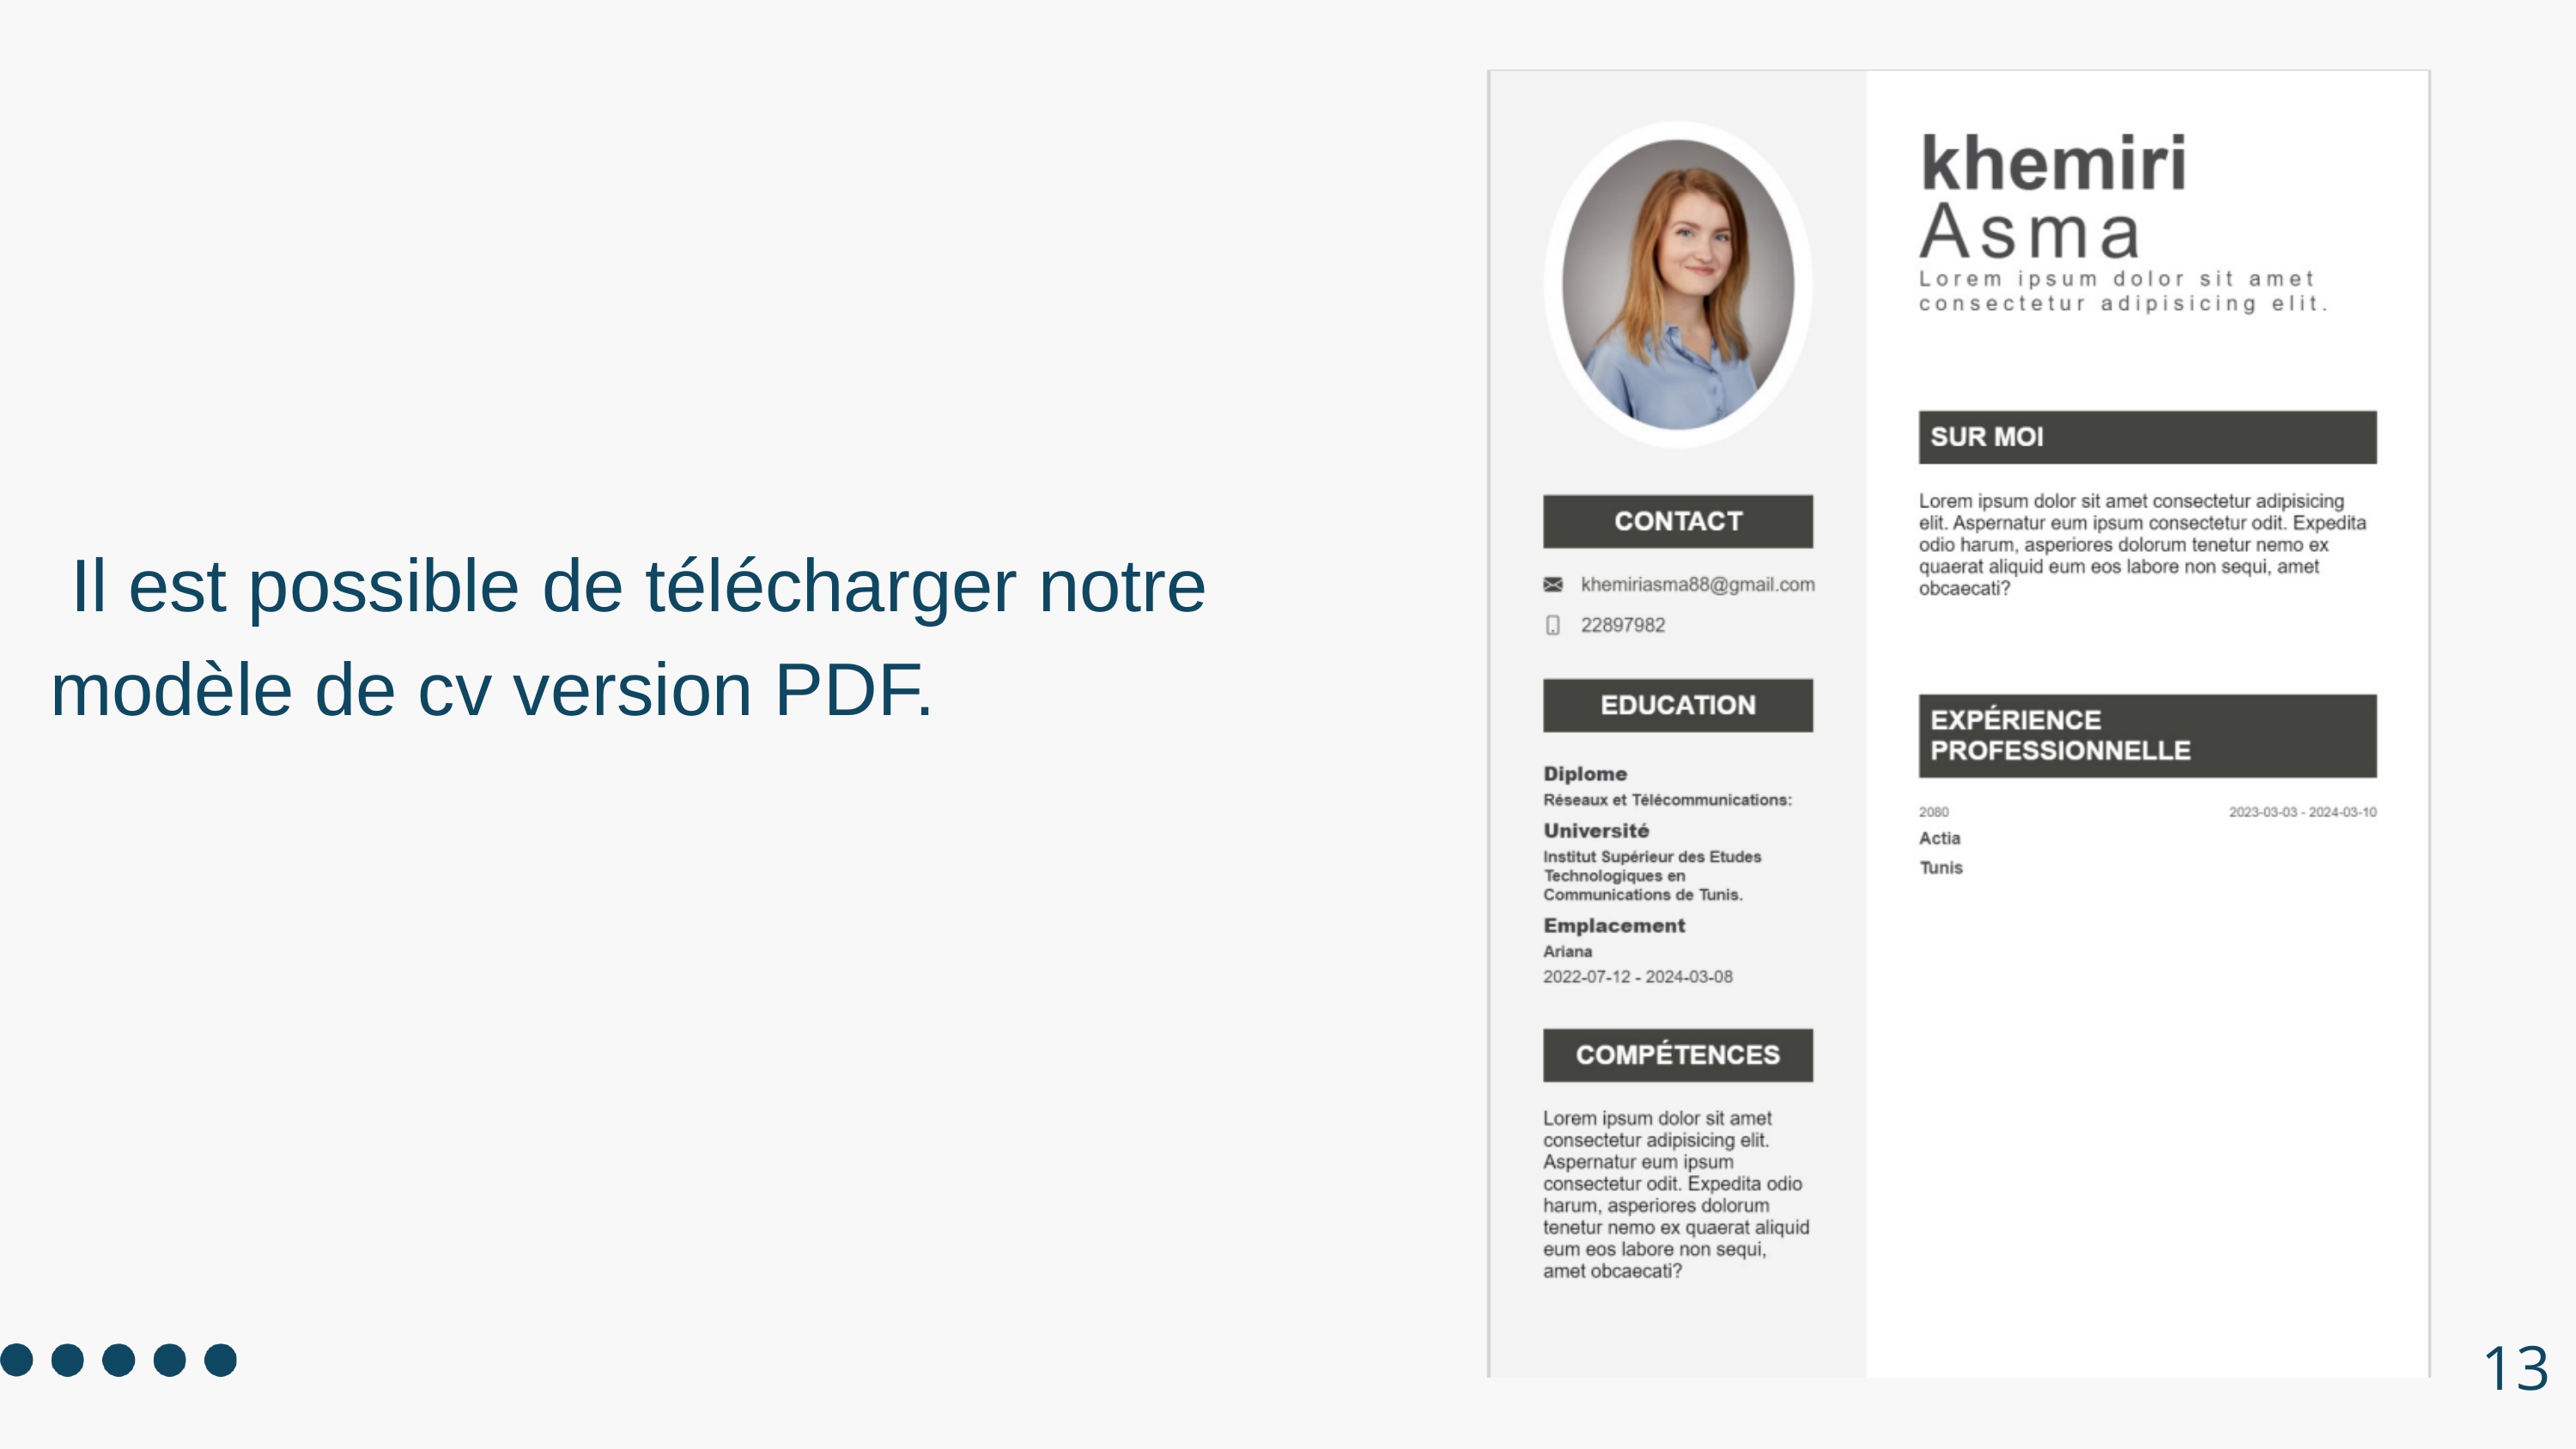

Il est possible de télécharger notre modèle de cv version PDF.
13